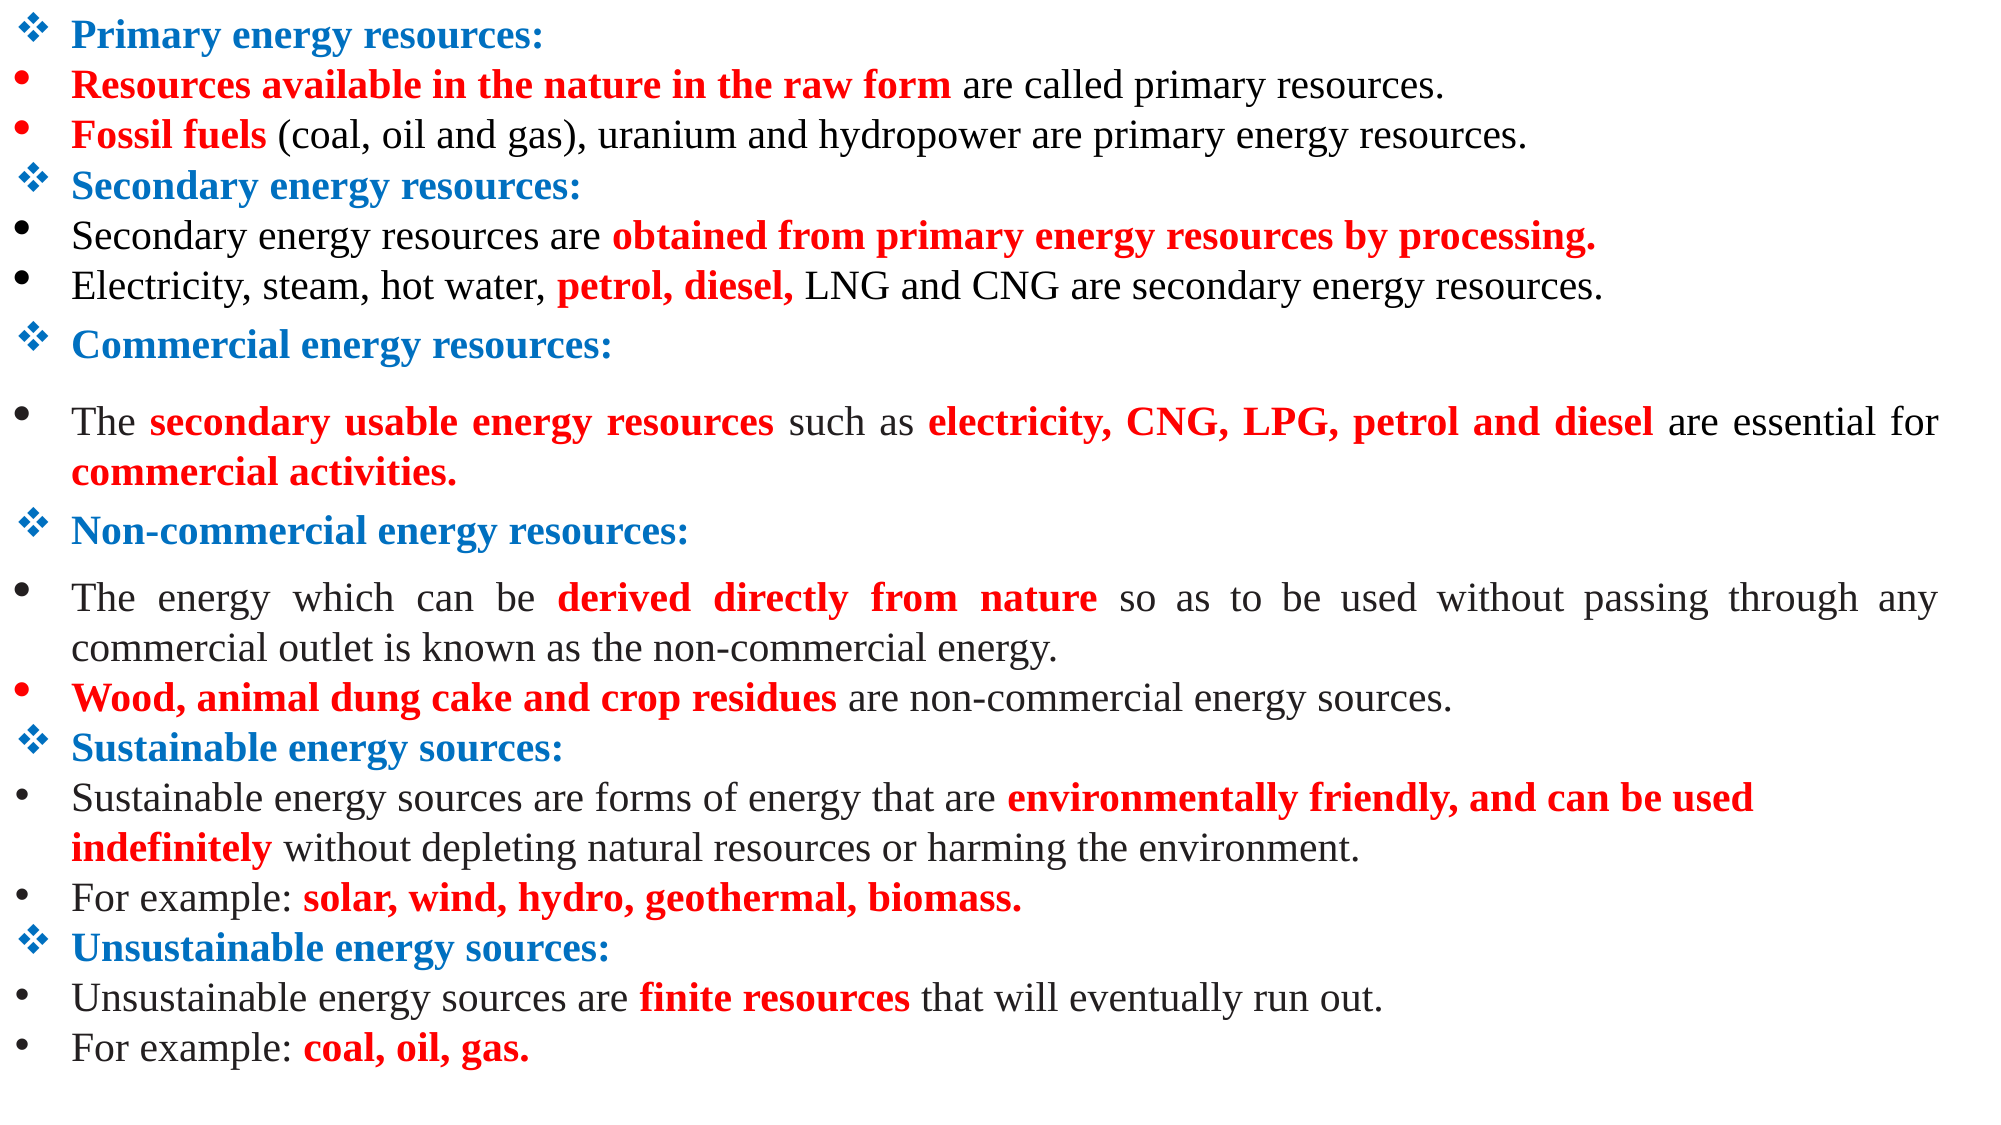

Primary energy resources:
Resources available in the nature in the raw form are called primary resources.
Fossil fuels (coal, oil and gas), uranium and hydropower are primary energy resources.
Secondary energy resources:
Secondary energy resources are obtained from primary energy resources by processing.
Electricity, steam, hot water, petrol, diesel, LNG and CNG are secondary energy resources.
Commercial energy resources:
The secondary usable energy resources such as electricity, CNG, LPG, petrol and diesel are essential for commercial activities.
Non-commercial energy resources:
The energy which can be derived directly from nature so as to be used without passing through any commercial outlet is known as the non-commercial energy.
Wood, animal dung cake and crop residues are non-commercial energy sources.
Sustainable energy sources:
Sustainable energy sources are forms of energy that are environmentally friendly, and can be used indefinitely without depleting natural resources or harming the environment.
For example: solar, wind, hydro, geothermal, biomass.
Unsustainable energy sources:
Unsustainable energy sources are finite resources that will eventually run out.
For example: coal, oil, gas.